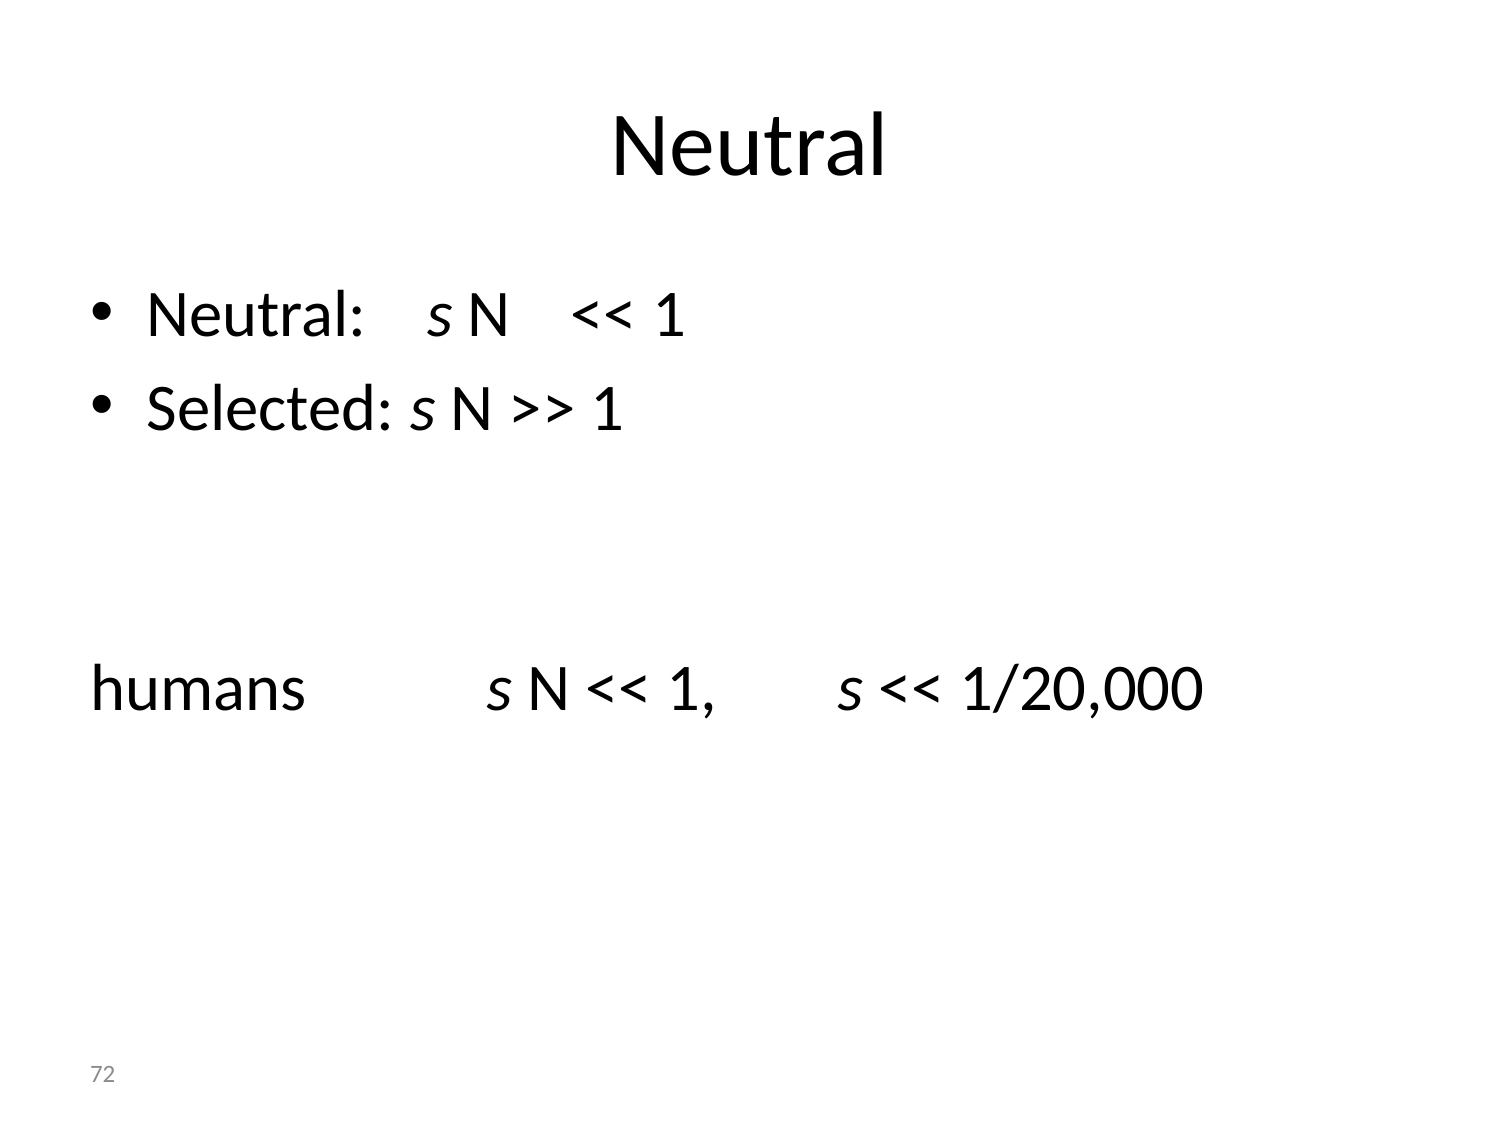

# Neutral
Neutral:    s N    << 1
Selected: s N >> 1

humans            s N << 1,        s << 1/20,000

72